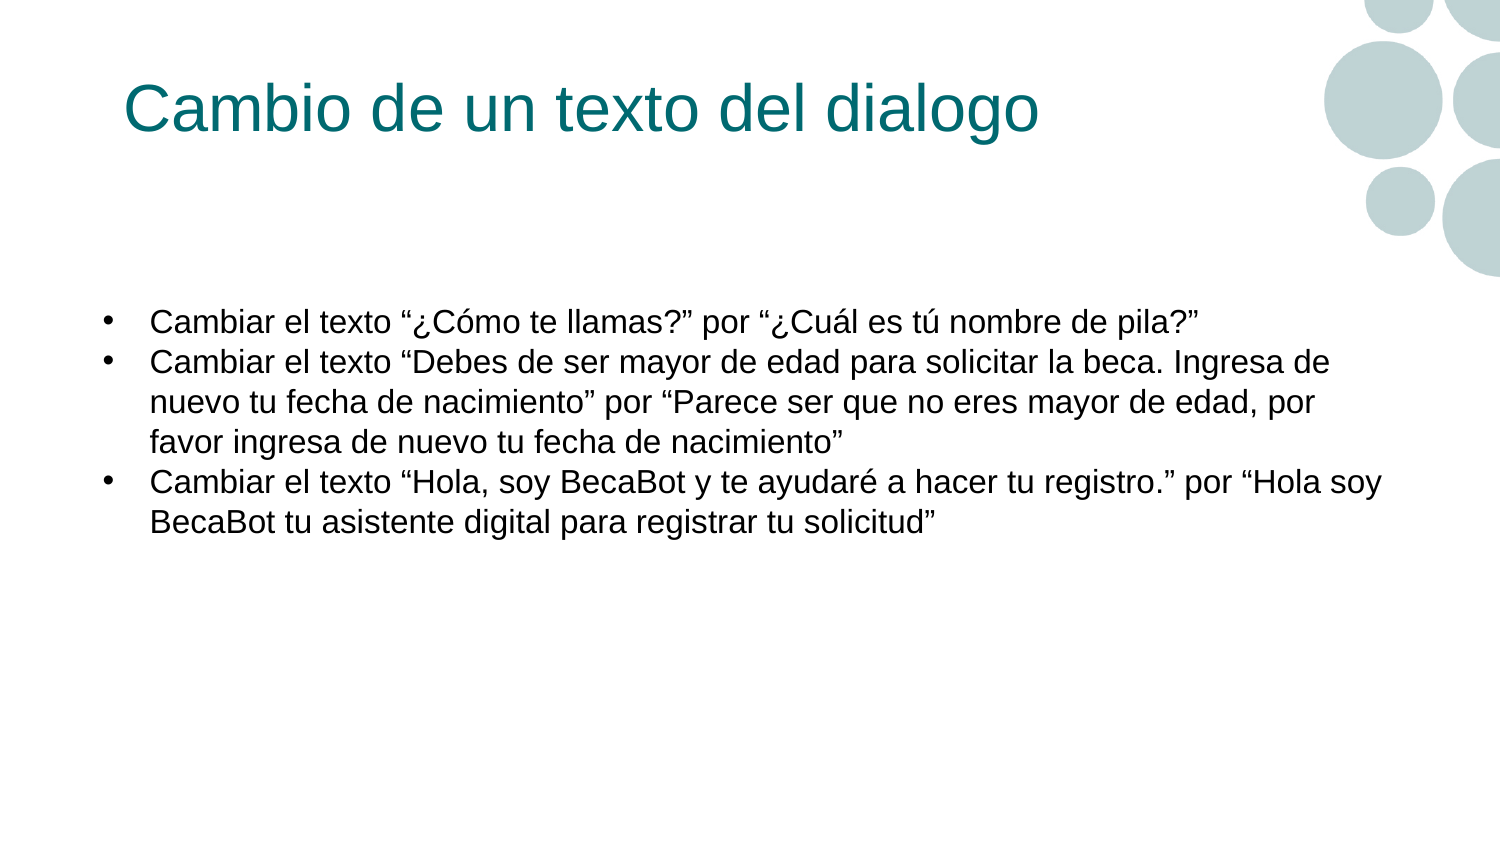

Cambio de un texto del dialogo
Cambiar el texto “¿Cómo te llamas?” por “¿Cuál es tú nombre de pila?”
Cambiar el texto “Debes de ser mayor de edad para solicitar la beca. Ingresa de nuevo tu fecha de nacimiento” por “Parece ser que no eres mayor de edad, por favor ingresa de nuevo tu fecha de nacimiento”
Cambiar el texto “Hola, soy BecaBot y te ayudaré a hacer tu registro.” por “Hola soy BecaBot tu asistente digital para registrar tu solicitud”